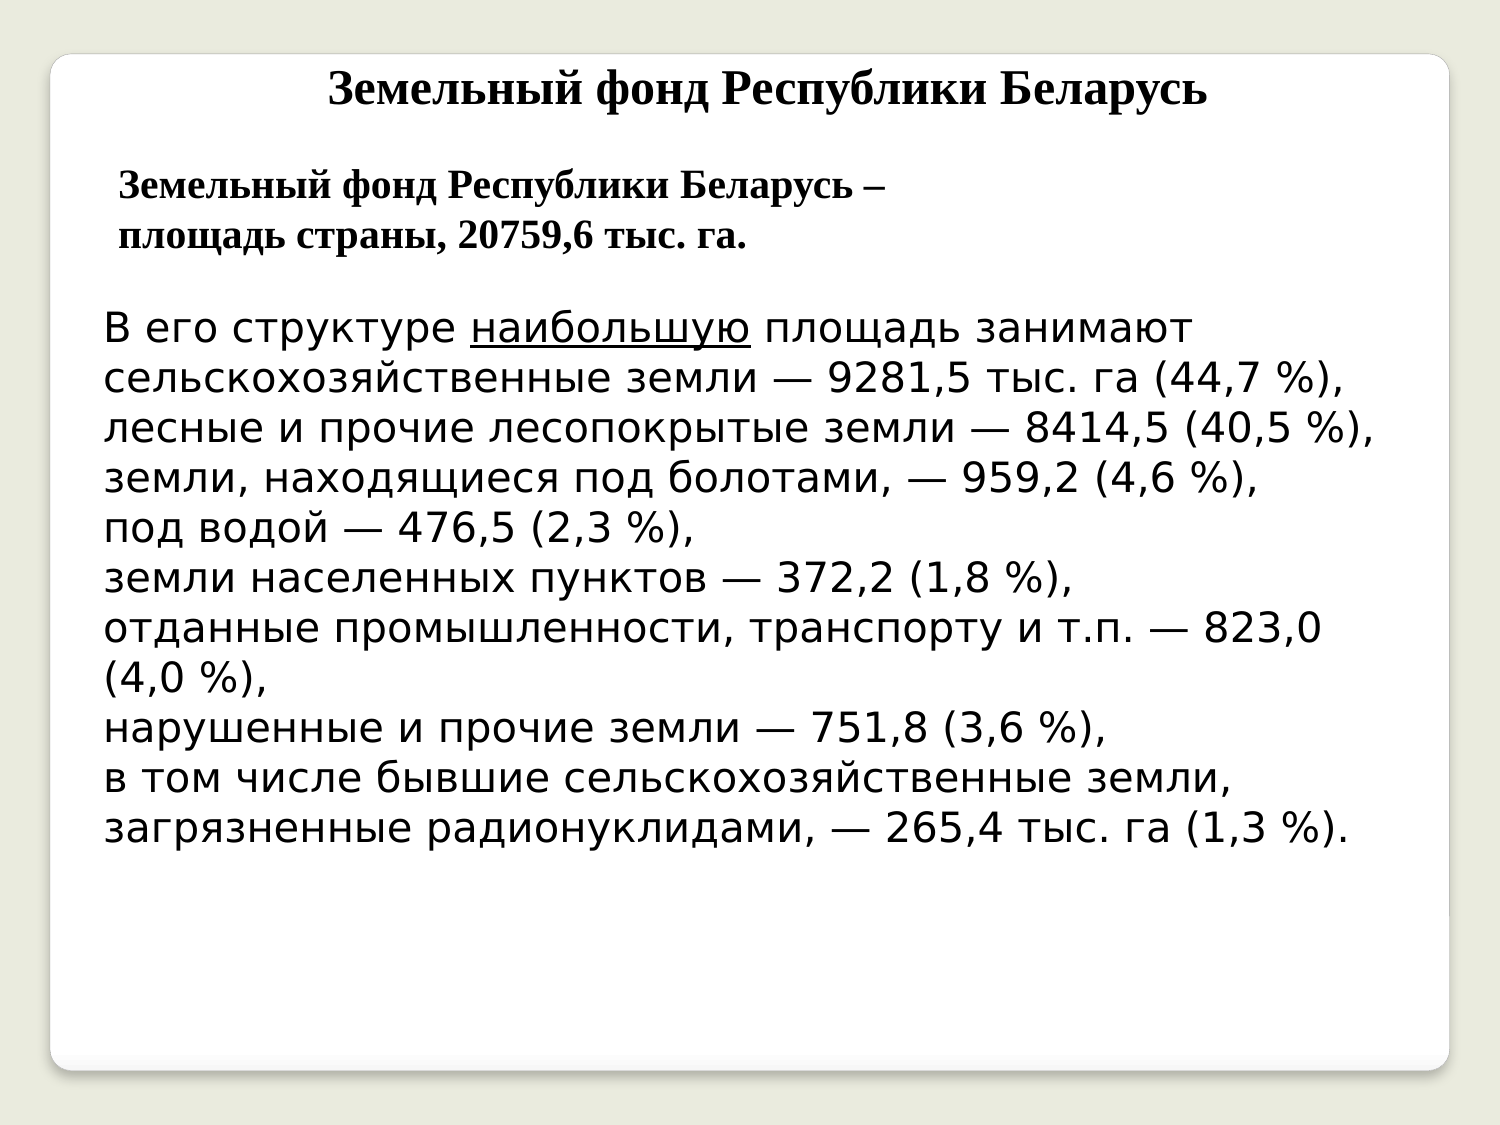

Земельный фонд Республики Беларусь
Земельный фонд Республики Беларусь –
площадь страны, 20759,6 тыс. га.

В его структуре наибольшую площадь занимают сельскохозяйственные земли — 9281,5 тыс. га (44,7 %),
лесные и прочие лесопокрытые земли — 8414,5 (40,5 %),
земли, находящиеся под болотами, — 959,2 (4,6 %),
под водой — 476,5 (2,3 %),
земли населенных пунктов — 372,2 (1,8 %),
отданные промышленности, транспорту и т.п. — 823,0 (4,0 %),
нарушенные и прочие земли — 751,8 (3,6 %),
в том числе бывшие сельскохозяйственные земли, загрязненные радионуклидами, — 265,4 тыс. га (1,3 %).